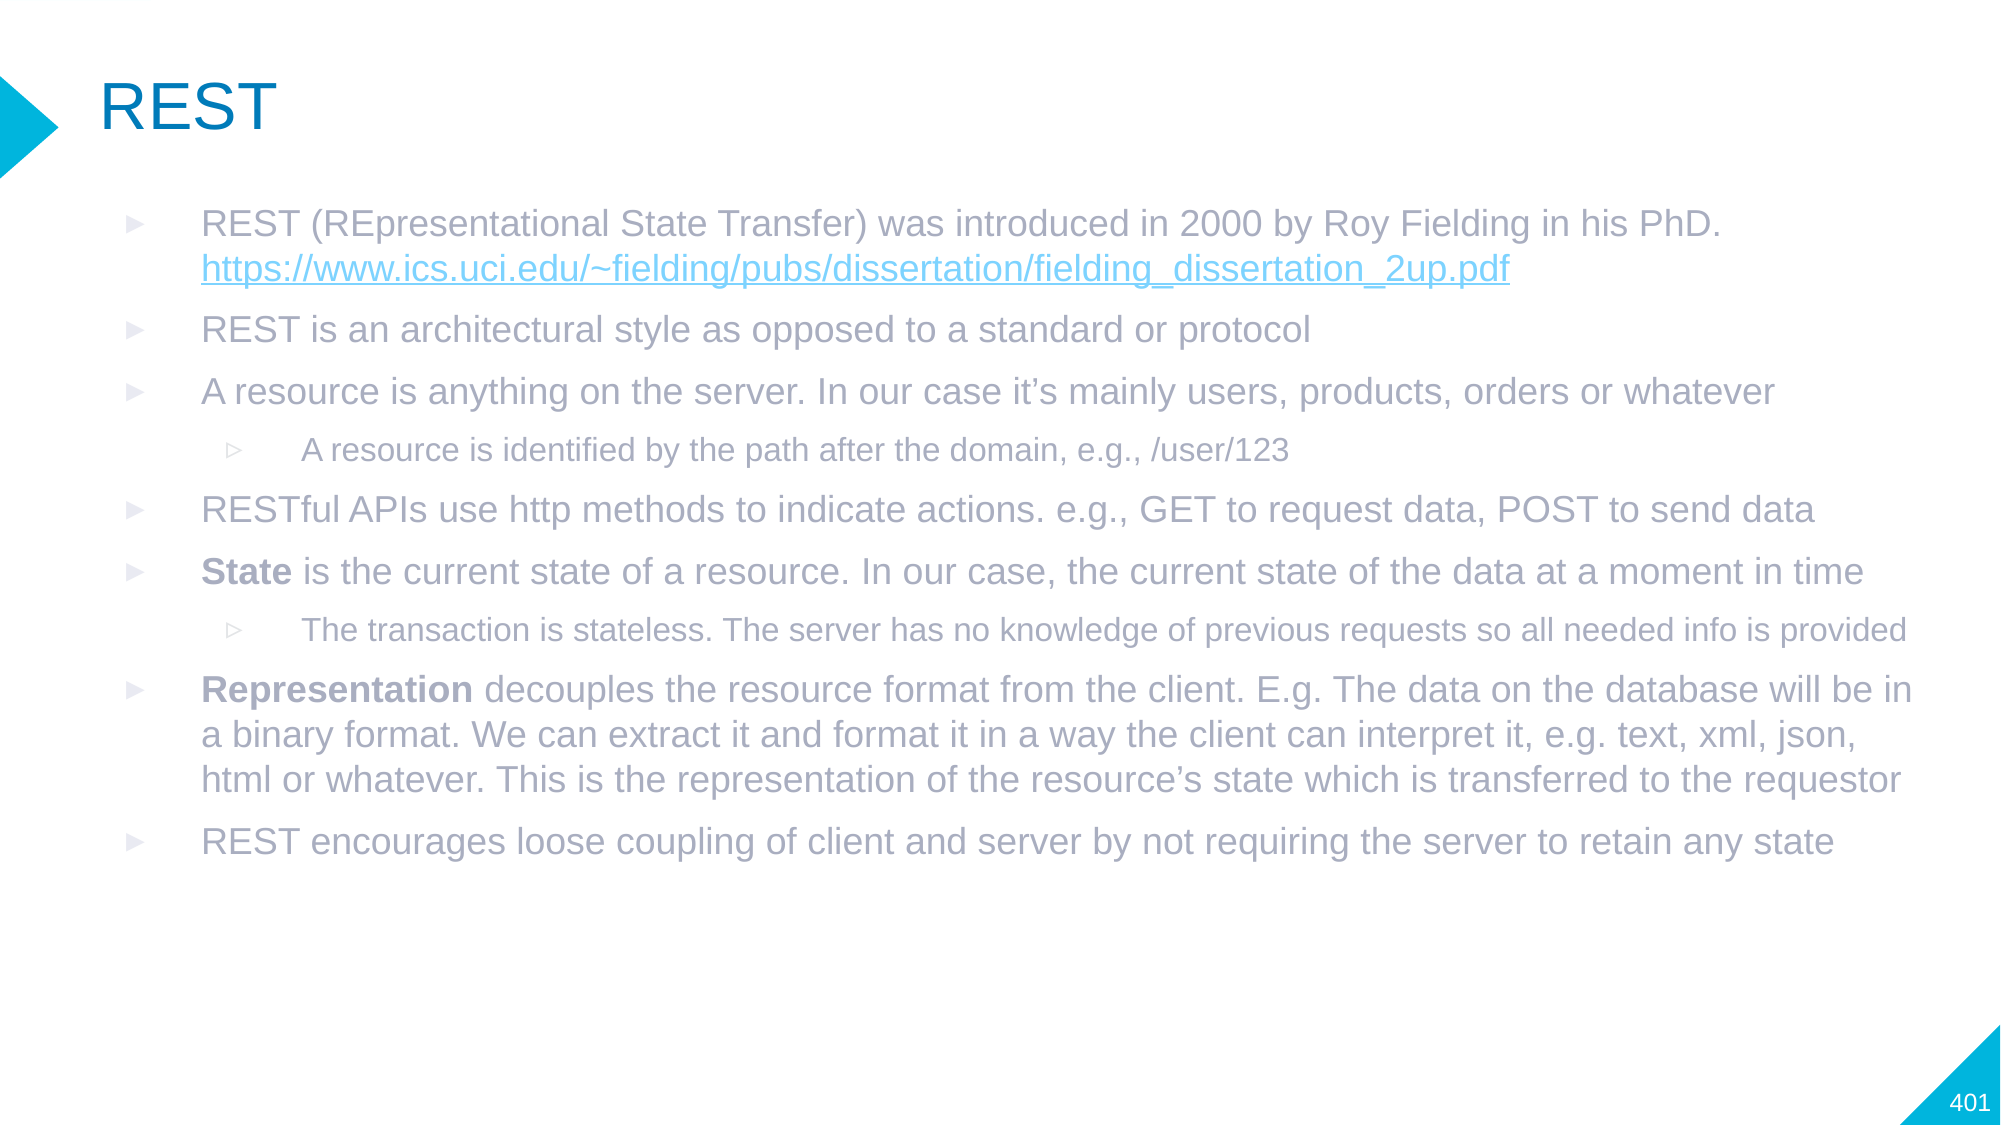

# REST
REST (REpresentational State Transfer) was introduced in 2000 by Roy Fielding in his PhD. https://www.ics.uci.edu/~fielding/pubs/dissertation/fielding_dissertation_2up.pdf
REST is an architectural style as opposed to a standard or protocol
A resource is anything on the server. In our case it’s mainly users, products, orders or whatever
A resource is identified by the path after the domain, e.g., /user/123
RESTful APIs use http methods to indicate actions. e.g., GET to request data, POST to send data
State is the current state of a resource. In our case, the current state of the data at a moment in time
The transaction is stateless. The server has no knowledge of previous requests so all needed info is provided
Representation decouples the resource format from the client. E.g. The data on the database will be in a binary format. We can extract it and format it in a way the client can interpret it, e.g. text, xml, json, html or whatever. This is the representation of the resource’s state which is transferred to the requestor
REST encourages loose coupling of client and server by not requiring the server to retain any state

401